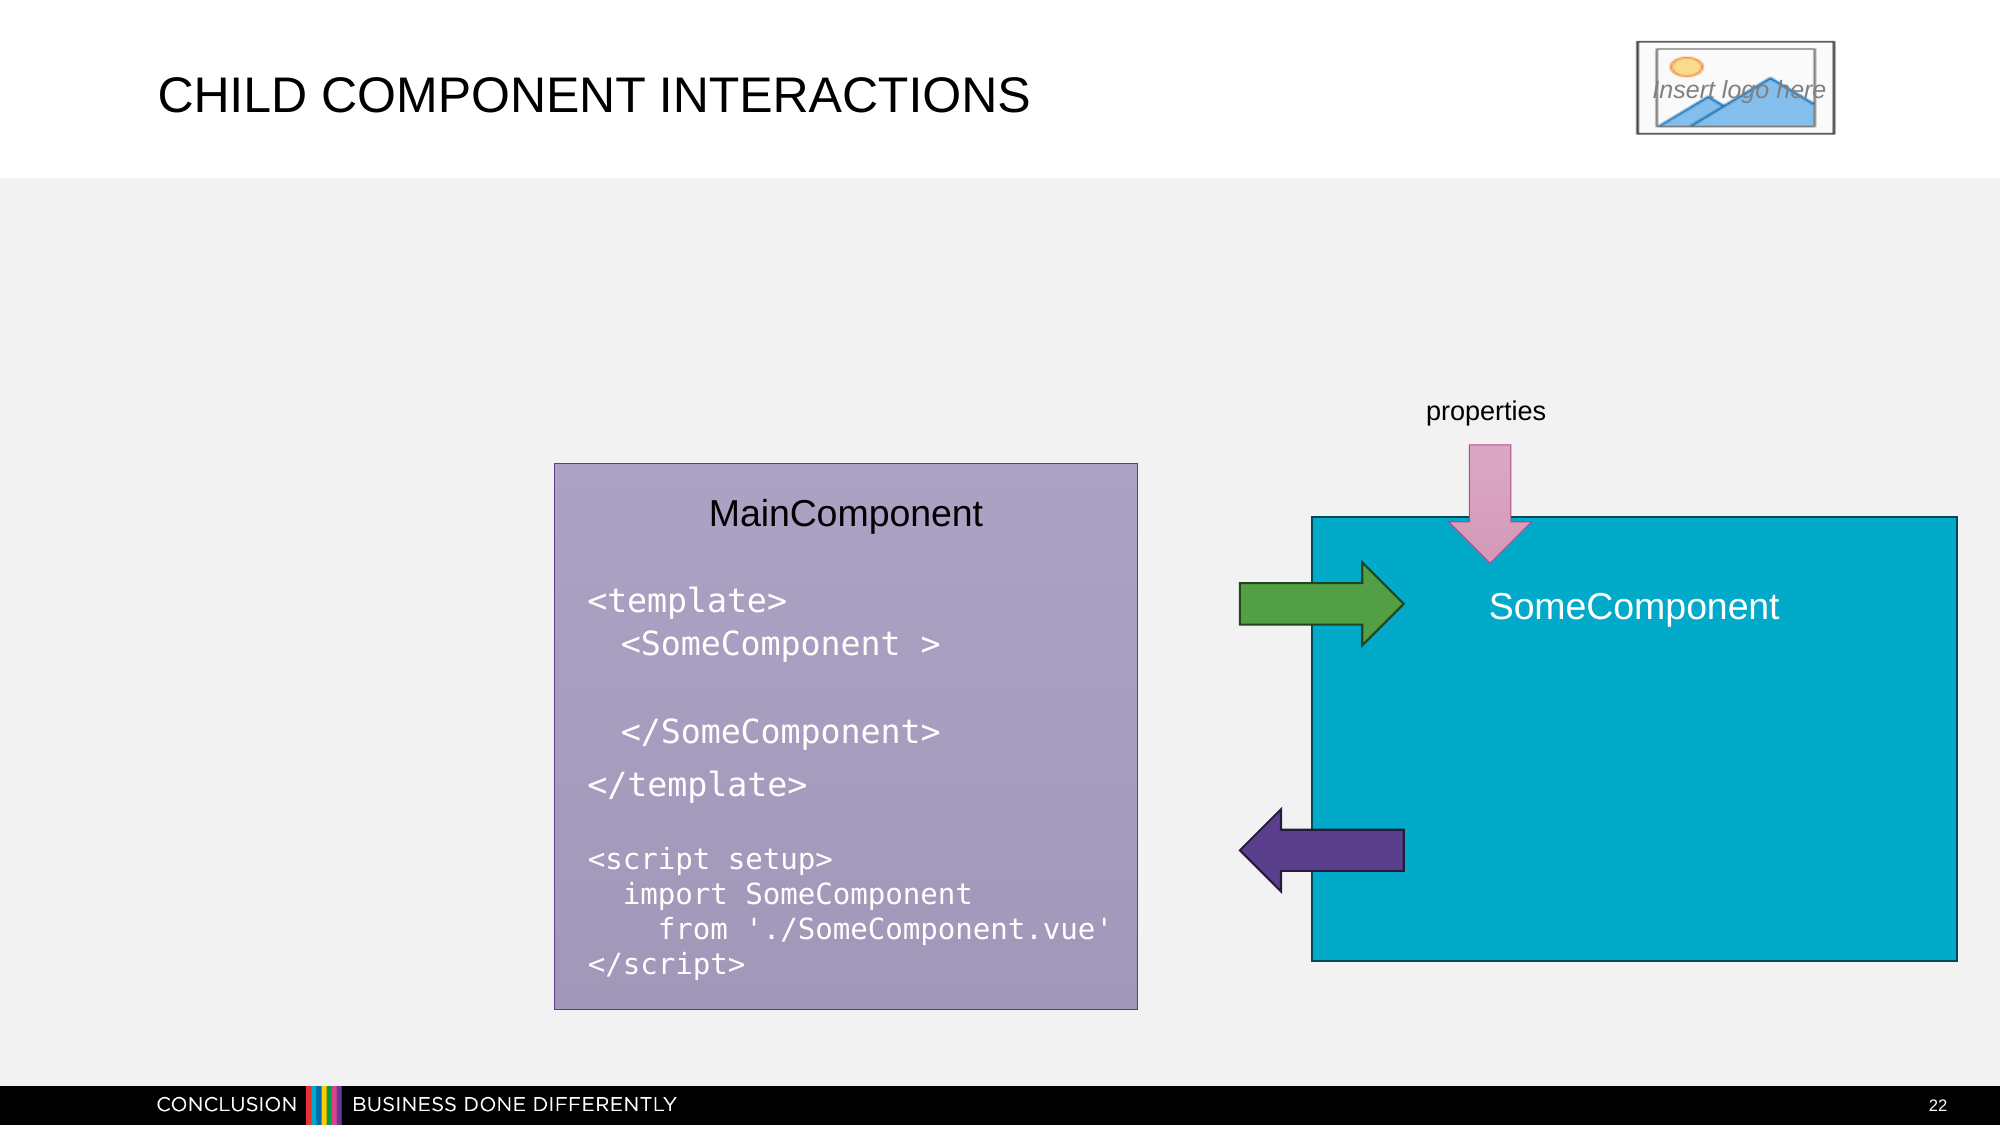

# Child Component interactions
properties

MainComponent

SomeComponent

<template>
<SomeComponent >
</SomeComponent>
</template>

<script setup>
  import SomeComponent
    from './SomeComponent.vue'
</script>

22